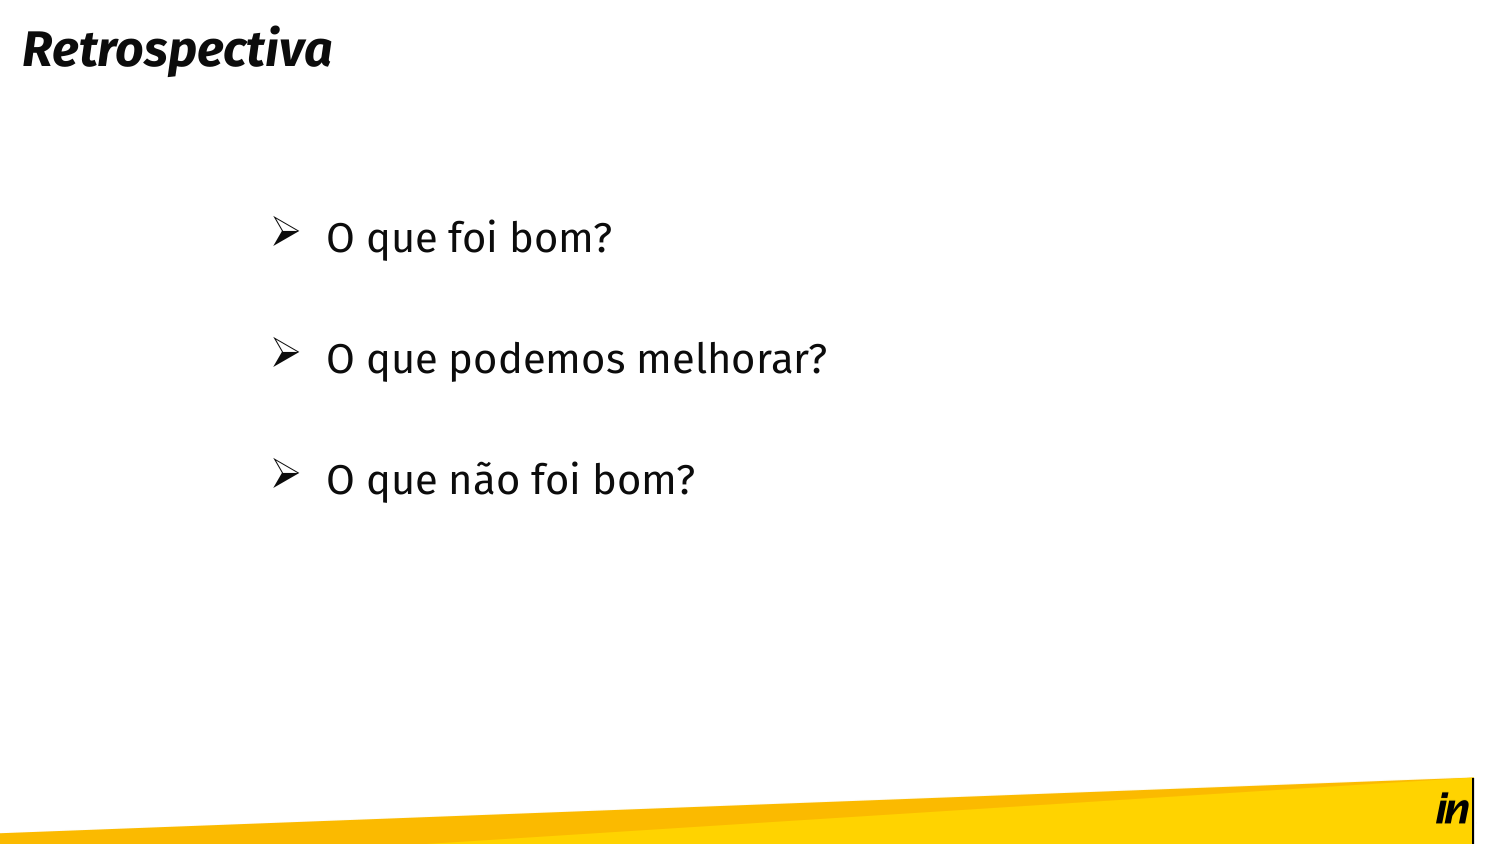

# Retrospectiva
O que foi bom?

O que podemos melhorar?

O que não foi bom?